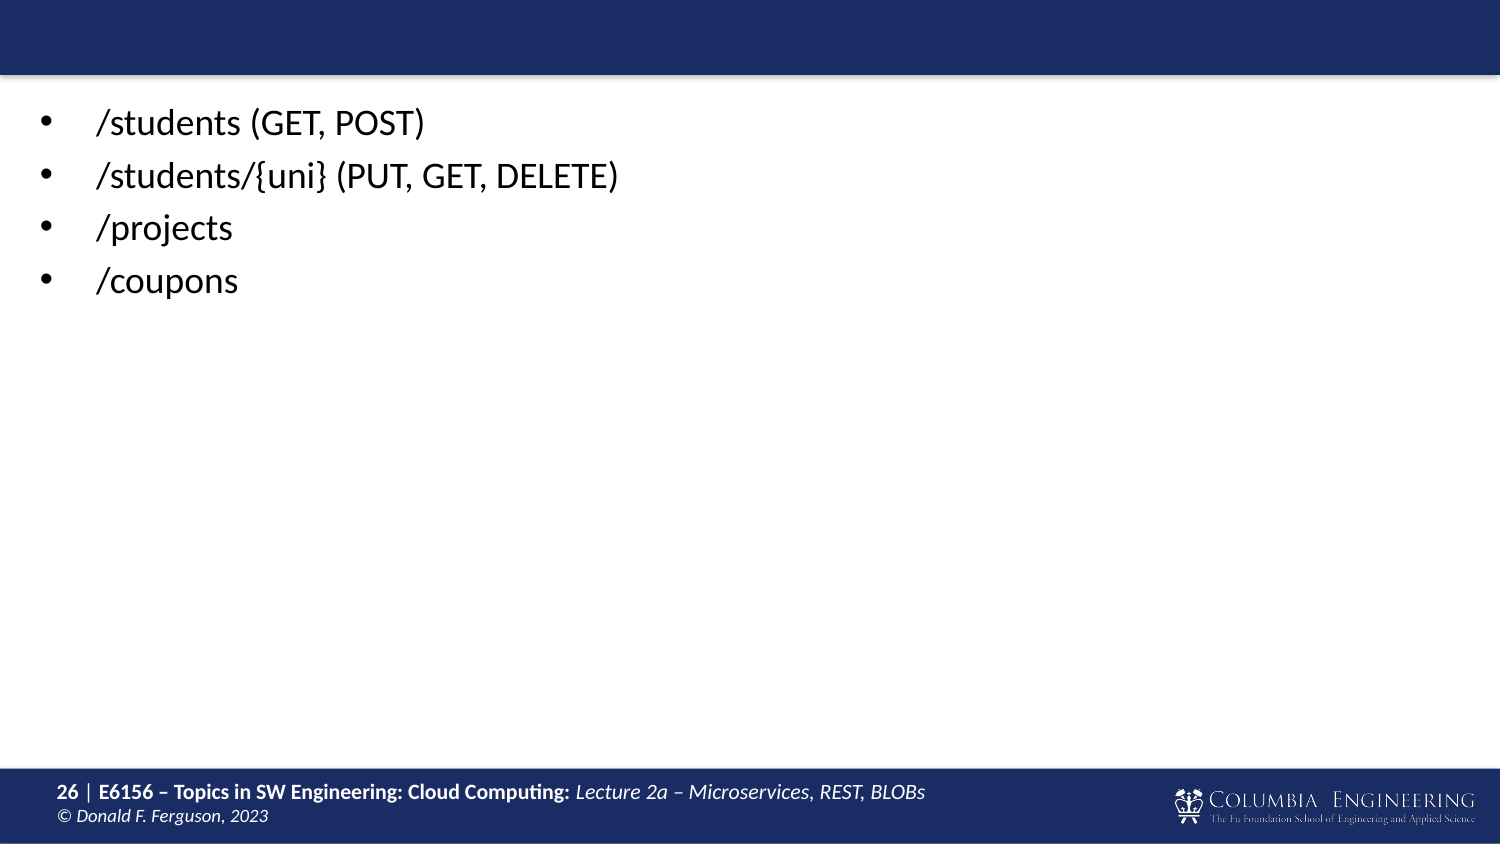

#
/students (GET, POST)
/students/{uni} (PUT, GET, DELETE)
/projects
/coupons